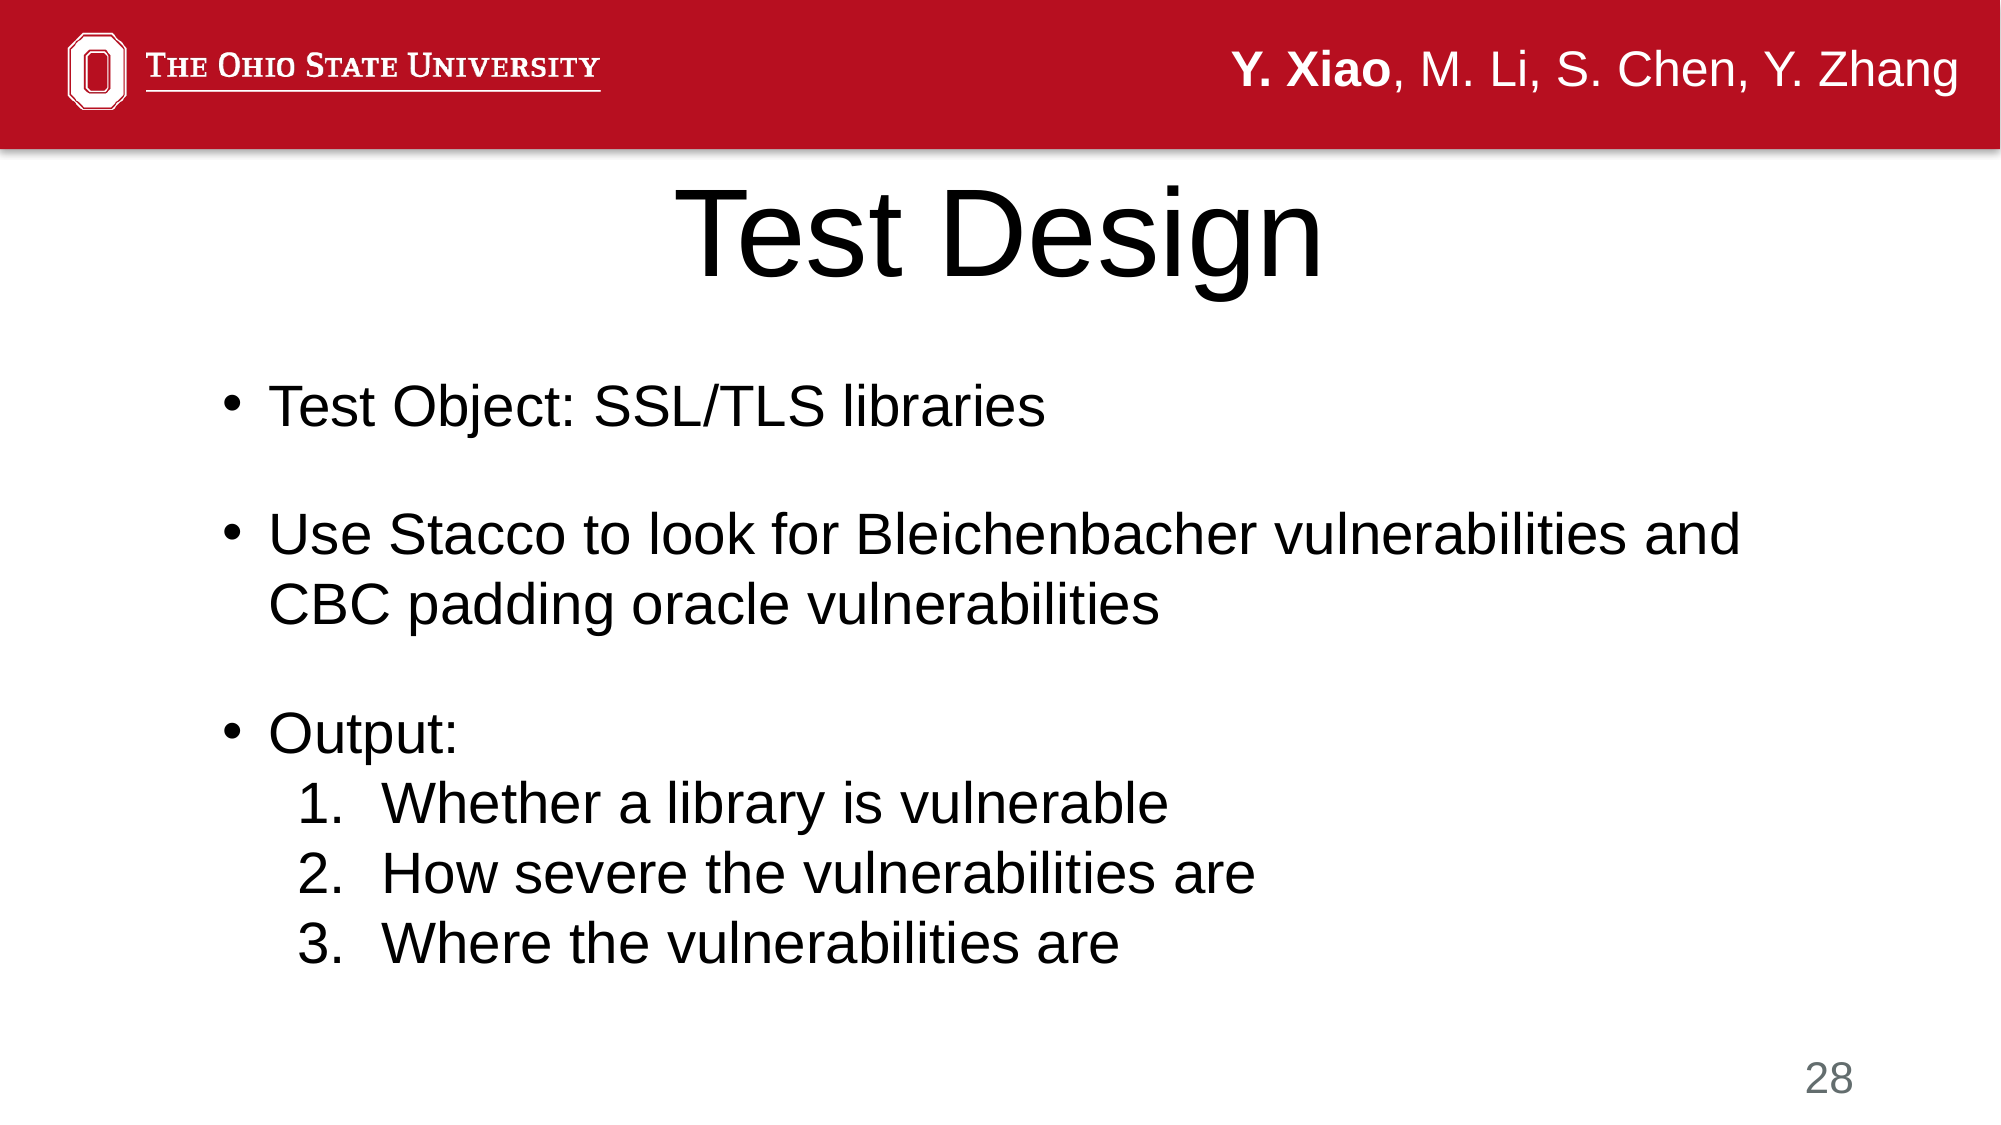

Y. Xiao, M. Li, S. Chen, Y. Zhang
Test Design
Test Object: SSL/TLS libraries
Use Stacco to look for Bleichenbacher vulnerabilities and CBC padding oracle vulnerabilities
Output:
Whether a library is vulnerable
How severe the vulnerabilities are
Where the vulnerabilities are